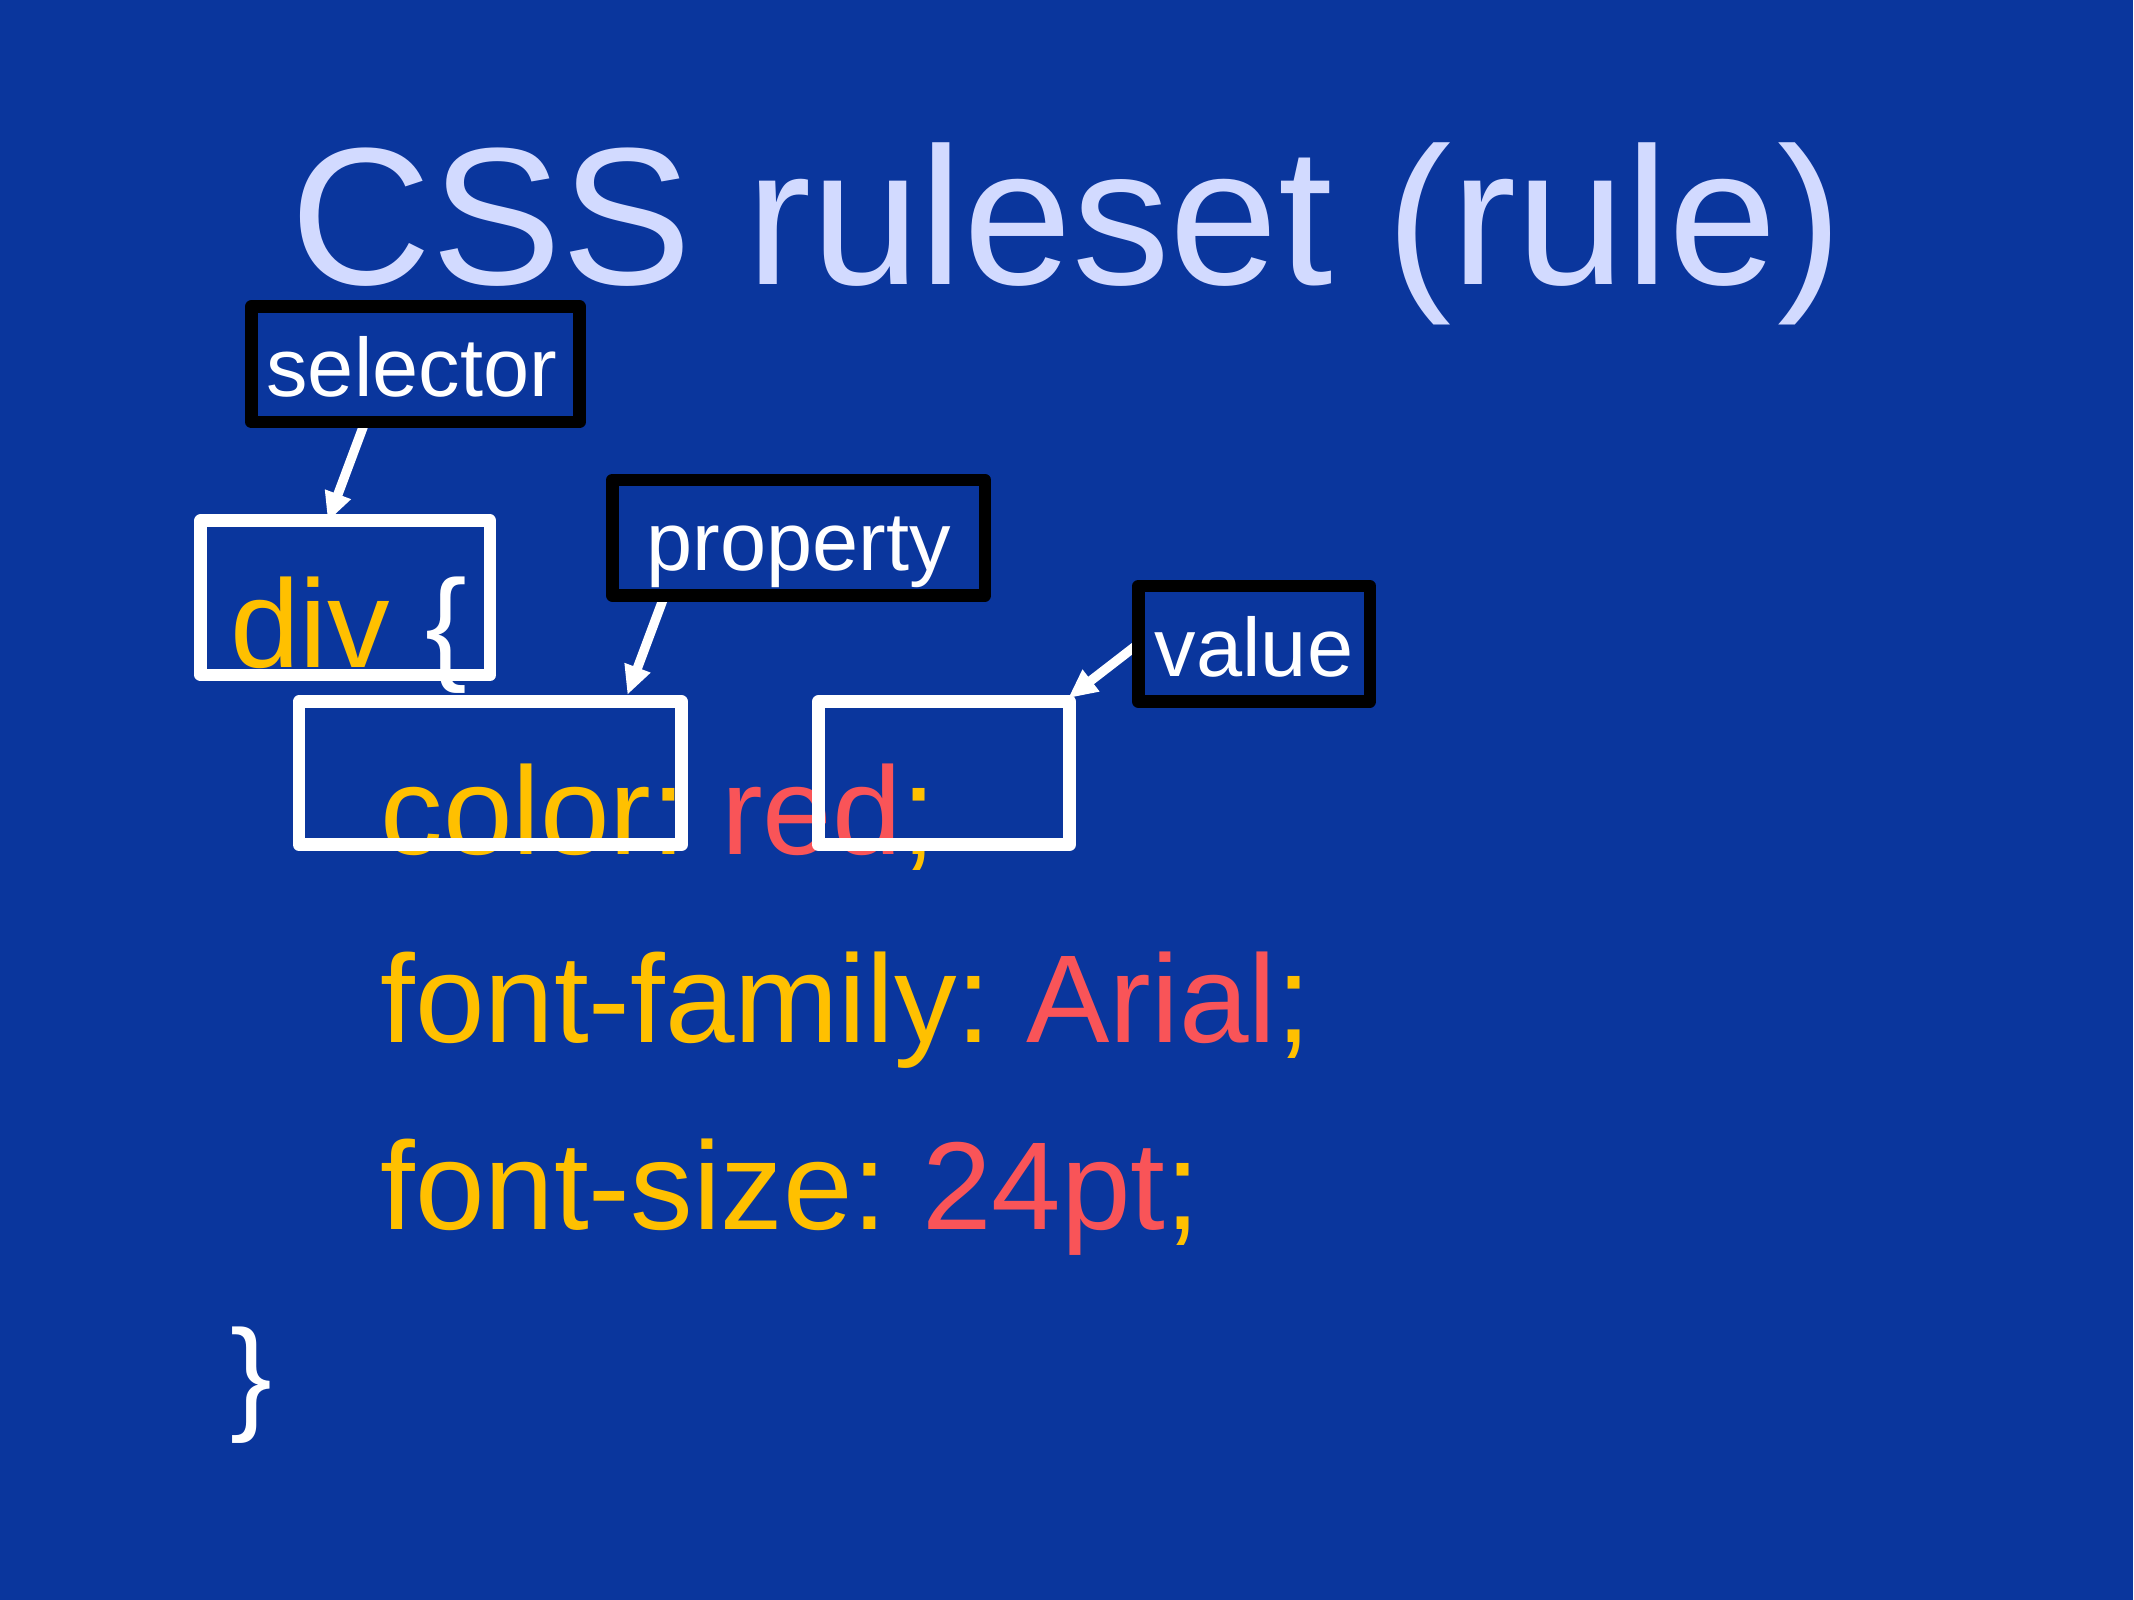

# CSS ruleset (rule)
selector

property

value

div {
	color: red;
	font-family: Arial;
	font-size: 24pt;
}